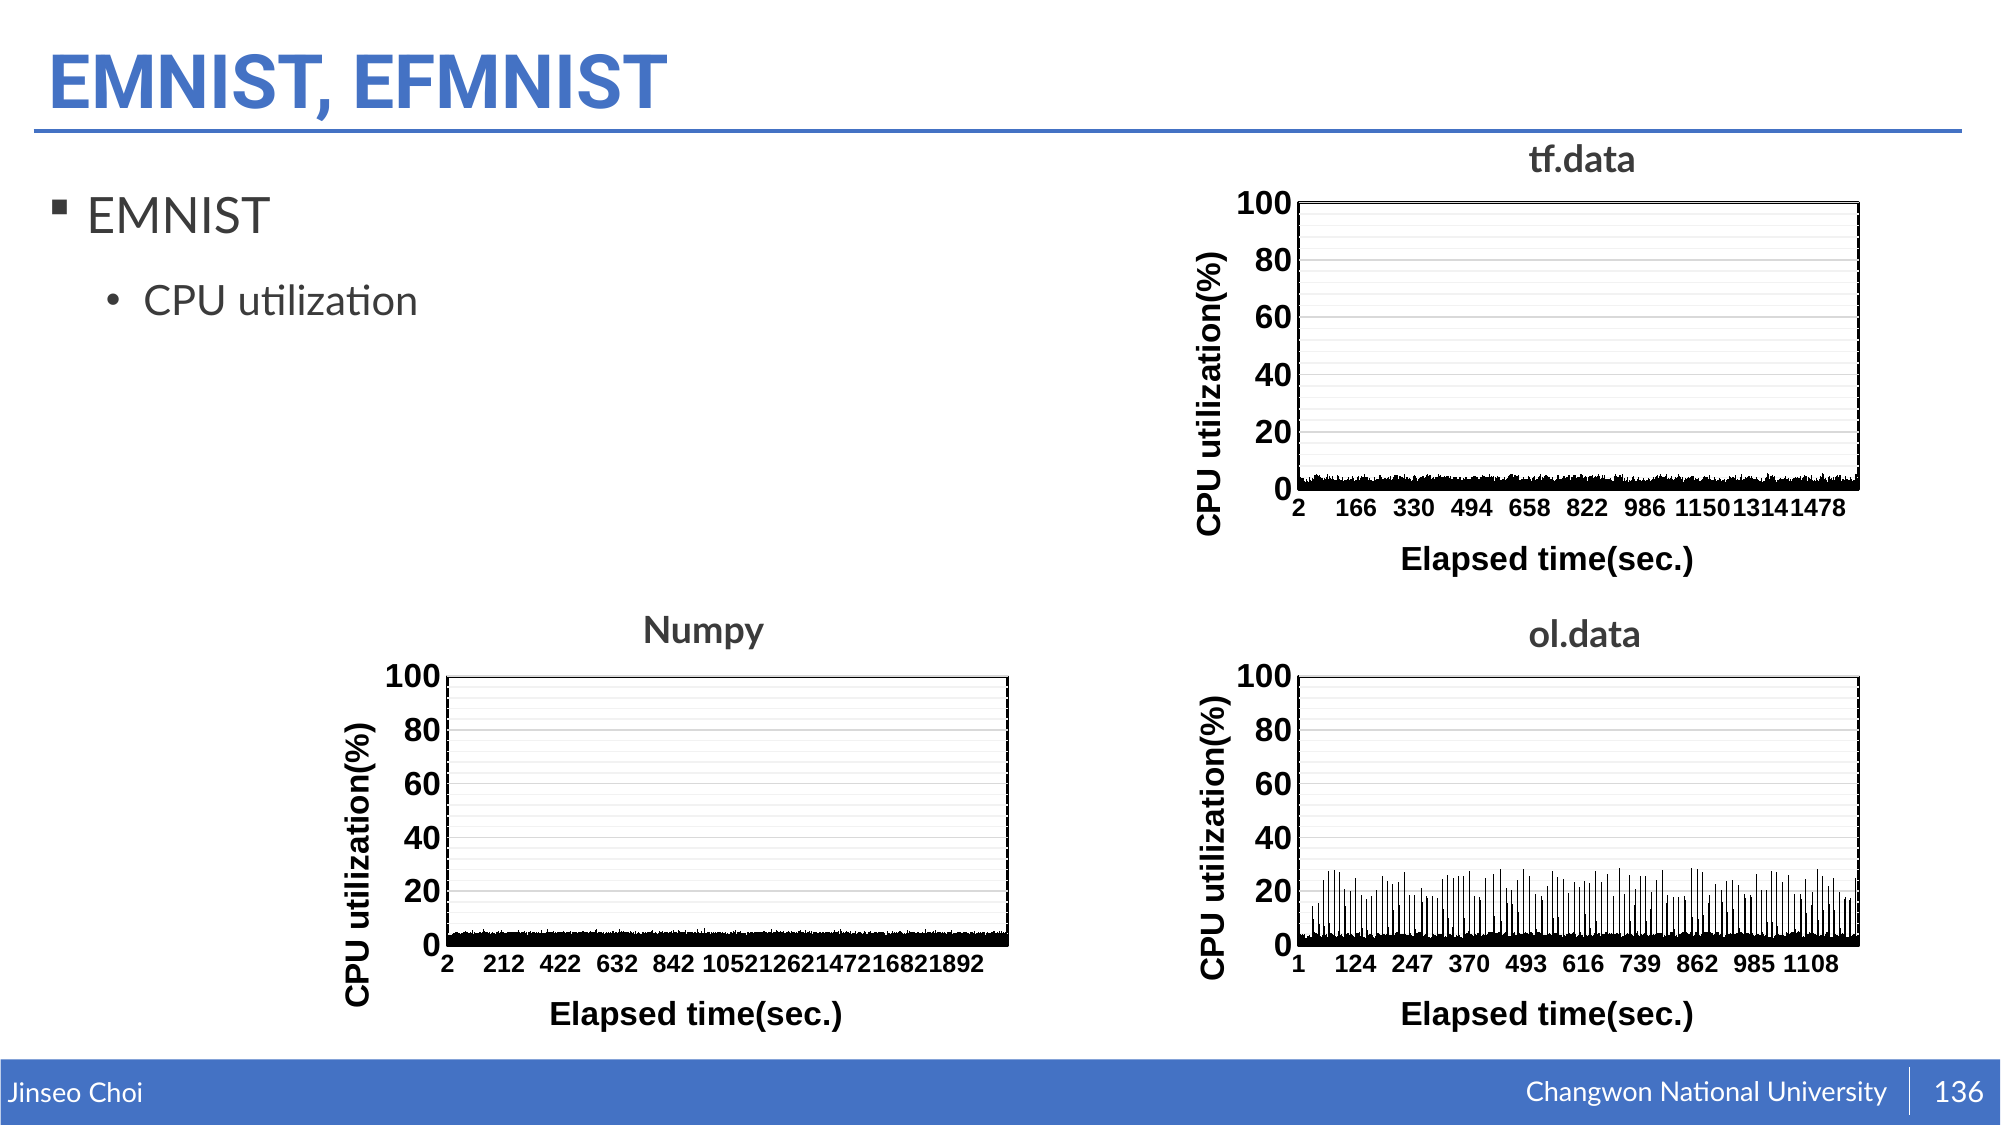

# EMNIST, EFMNIST
tf.data
EMNIST
CPU utilization

### Chart

| Category |  |
|---|---|
Numpy
ol.data

### Chart

| Category |  |
|---|---|

### Chart

| Category |  |
|---|---|
136